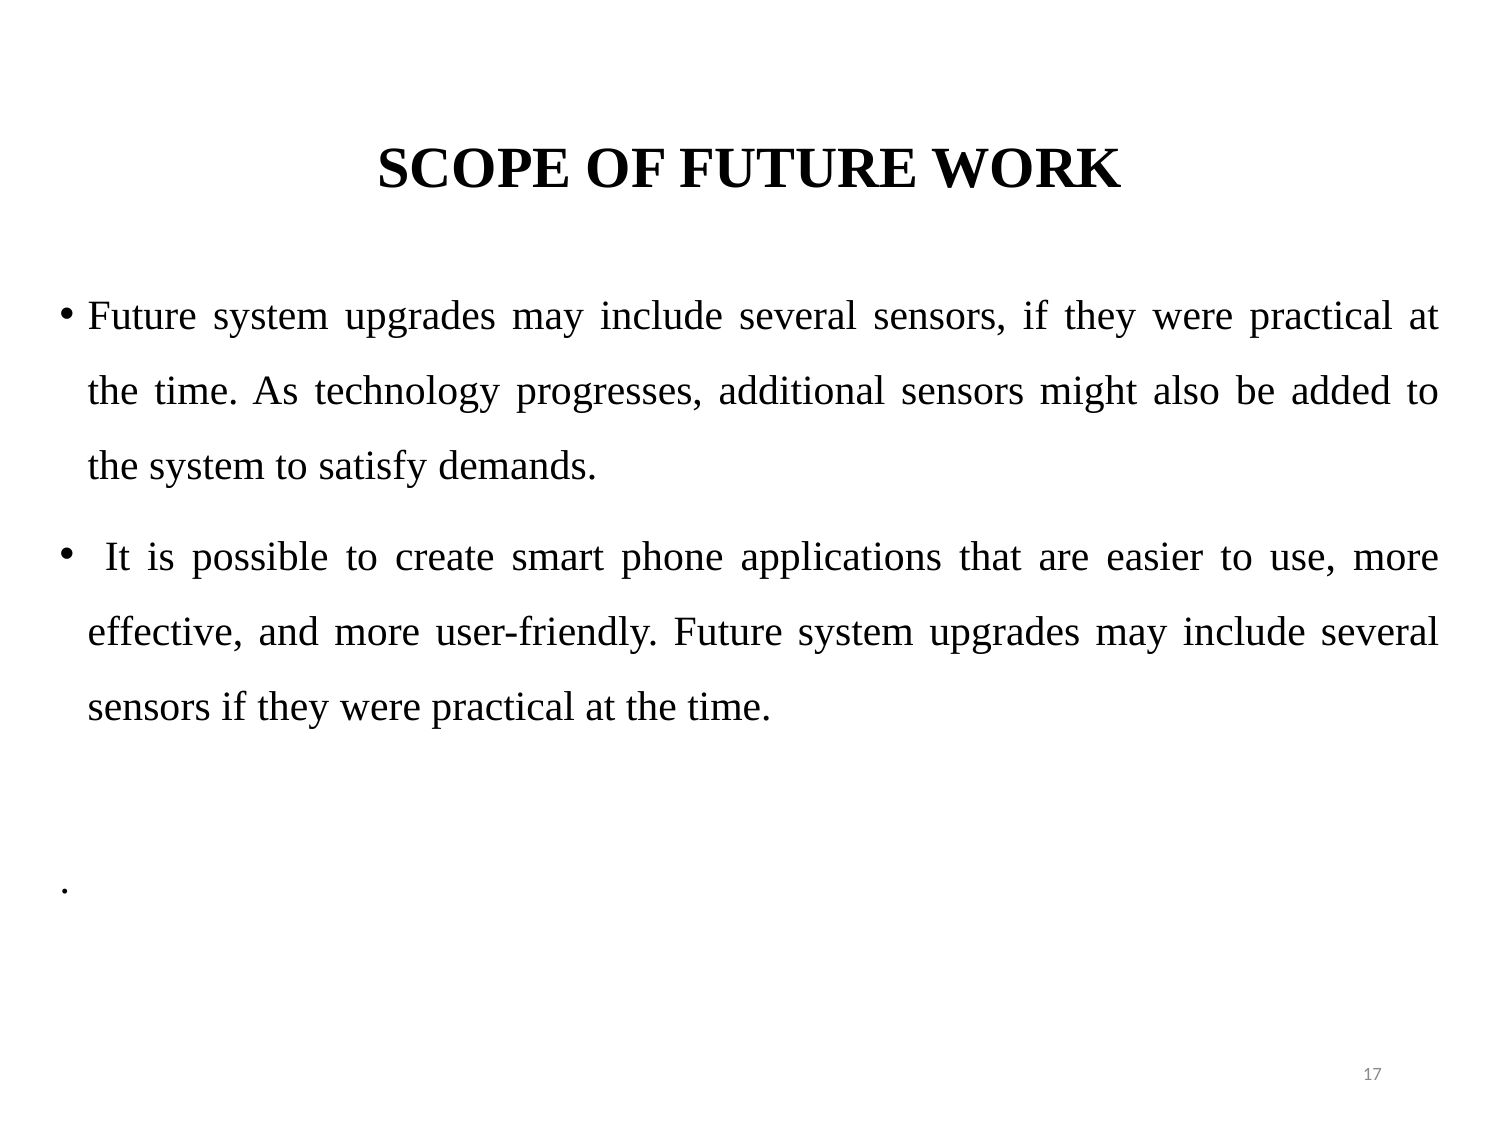

# SCOPE OF FUTURE WORK
Future system upgrades may include several sensors, if they were practical at the time. As technology progresses, additional sensors might also be added to the system to satisfy demands.
 It is possible to create smart phone applications that are easier to use, more effective, and more user-friendly. Future system upgrades may include several sensors if they were practical at the time.

.

17